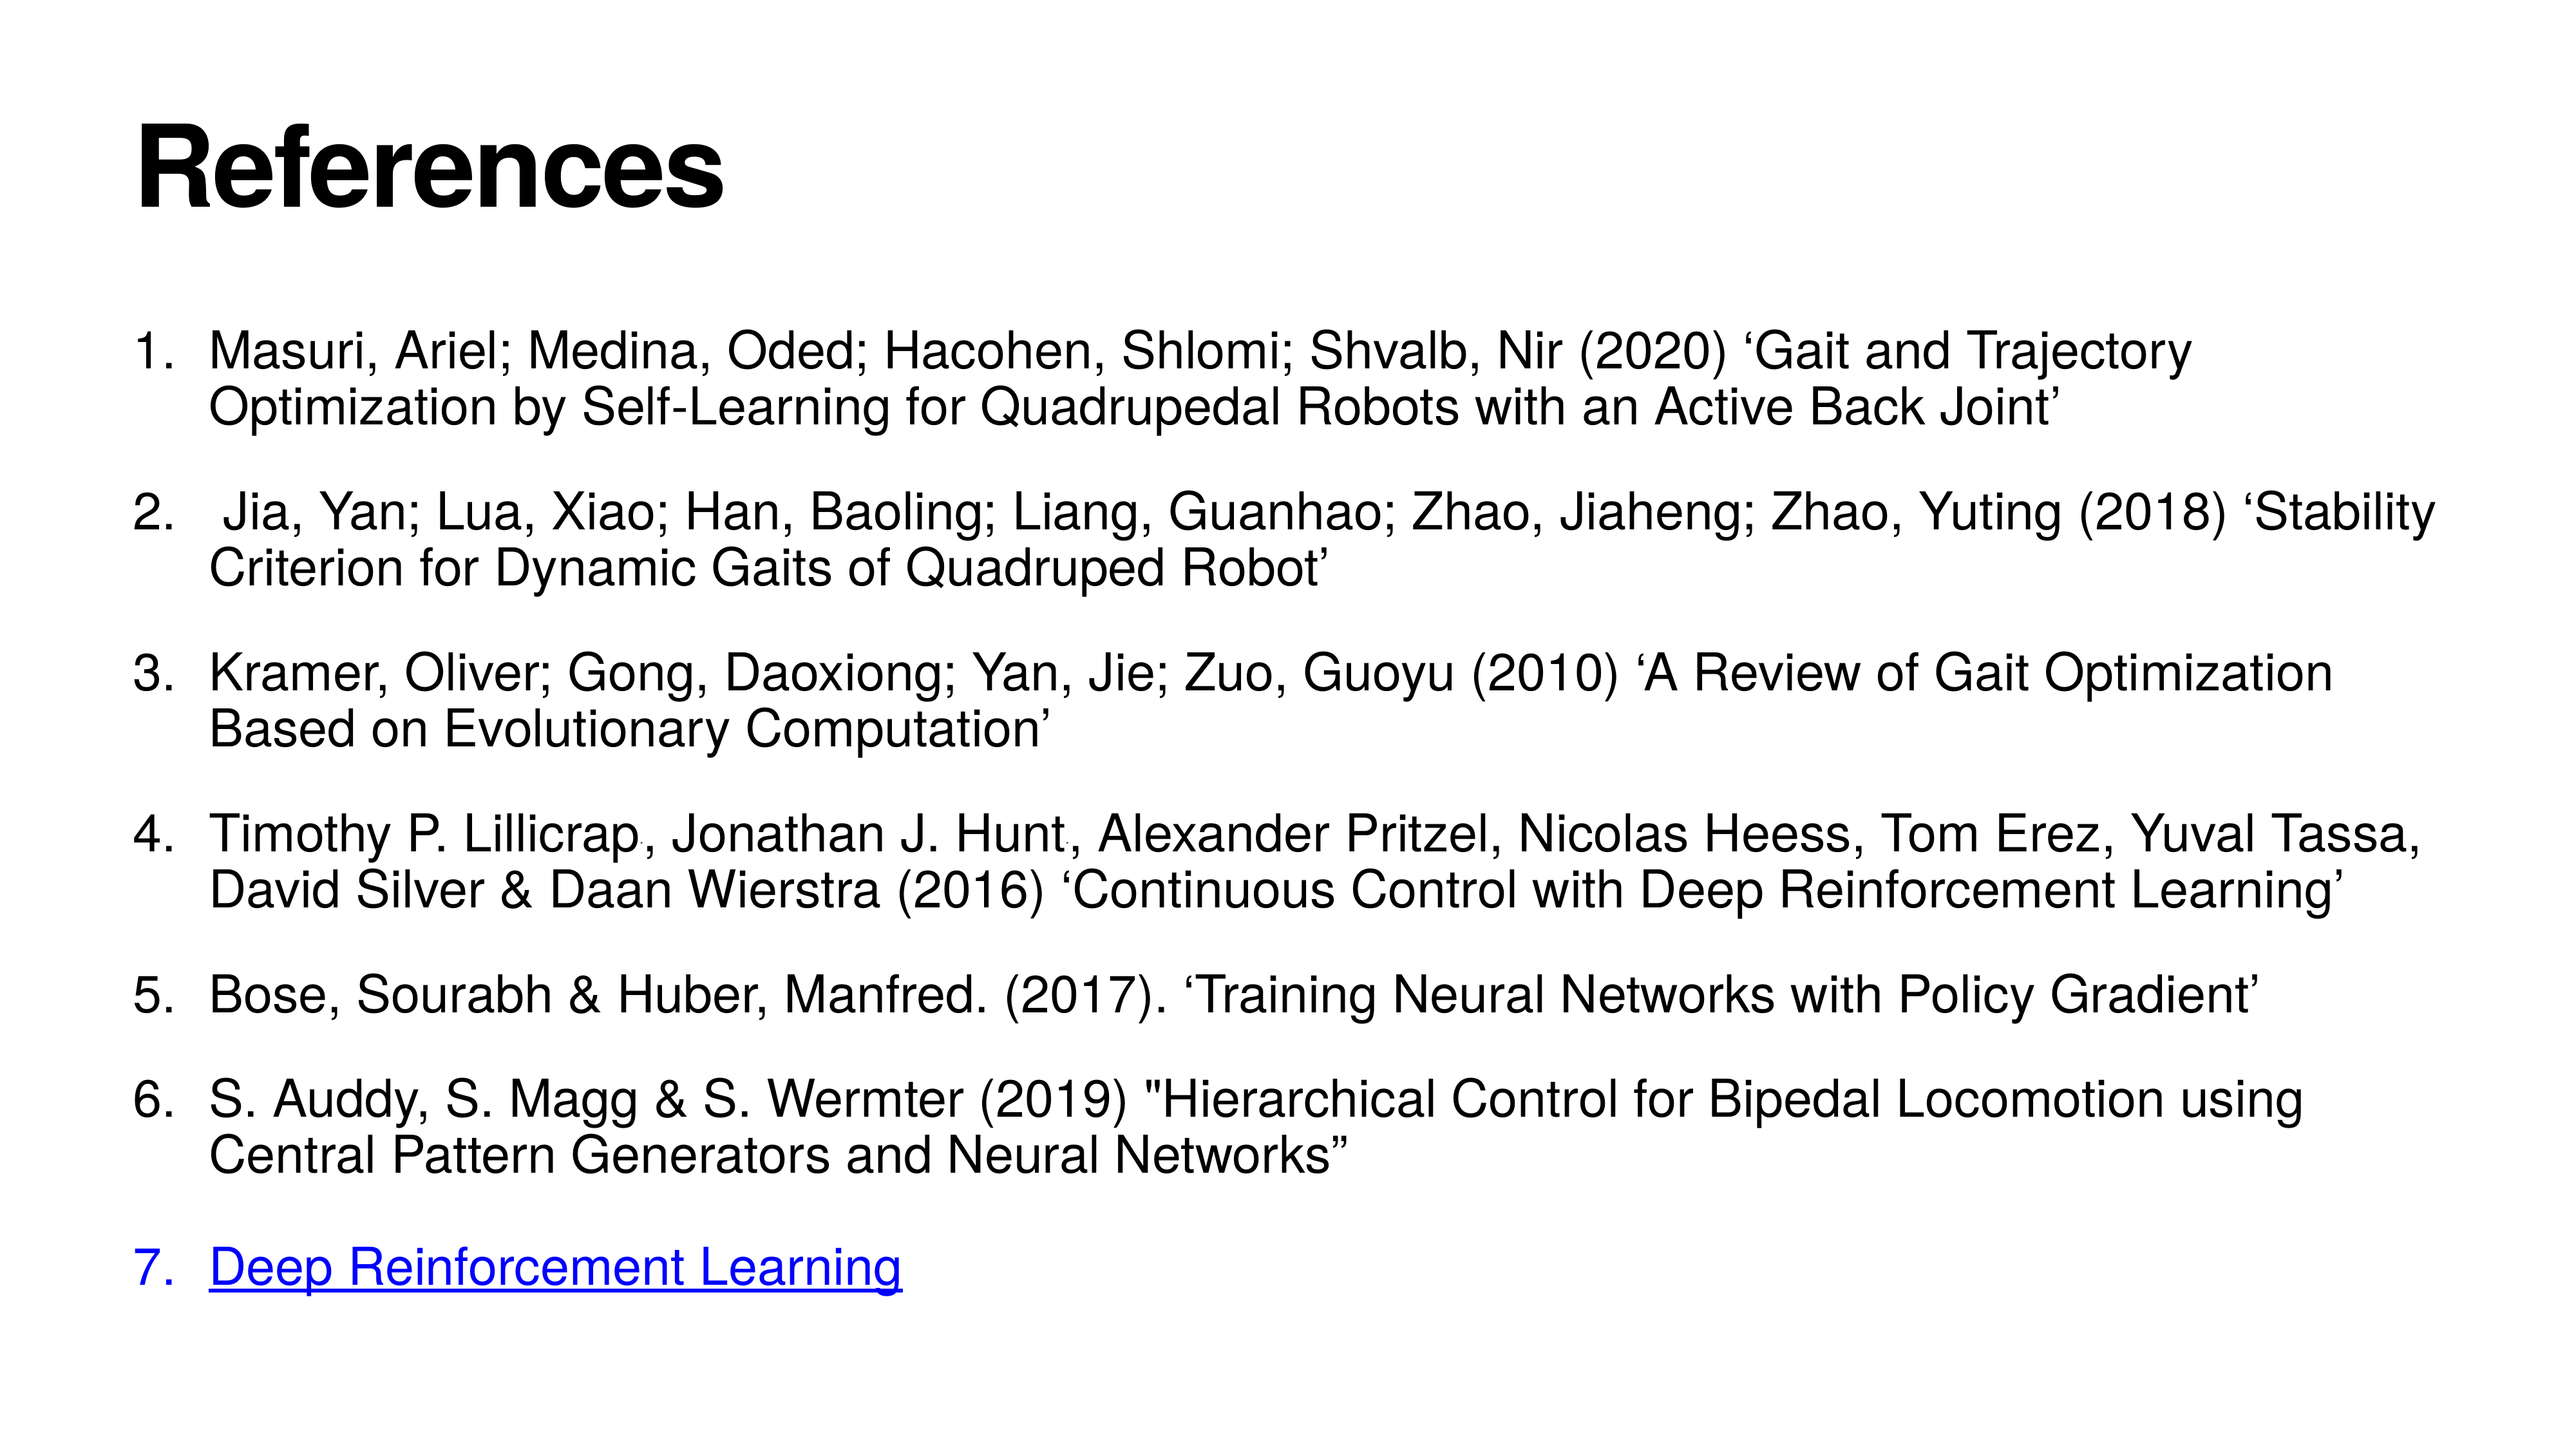

# References
Masuri, Ariel; Medina, Oded; Hacohen, Shlomi; Shvalb, Nir (2020) ‘Gait and Trajectory Optimization by Self-Learning for Quadrupedal Robots with an Active Back Joint’
 Jia, Yan; Lua, Xiao; Han, Baoling; Liang, Guanhao; Zhao, Jiaheng; Zhao, Yuting (2018) ‘Stability Criterion for Dynamic Gaits of Quadruped Robot’
Kramer, Oliver; Gong, Daoxiong; Yan, Jie; Zuo, Guoyu (2010) ‘A Review of Gait Optimization Based on Evolutionary Computation’
Timothy P. Lillicrap∗, Jonathan J. Hunt∗, Alexander Pritzel, Nicolas Heess, Tom Erez, Yuval Tassa, David Silver & Daan Wierstra (2016) ‘Continuous Control with Deep Reinforcement Learning’
Bose, Sourabh & Huber, Manfred. (2017). ‘Training Neural Networks with Policy Gradient’
S. Auddy, S. Magg & S. Wermter (2019) "Hierarchical Control for Bipedal Locomotion using Central Pattern Generators and Neural Networks”
Deep Reinforcement Learning